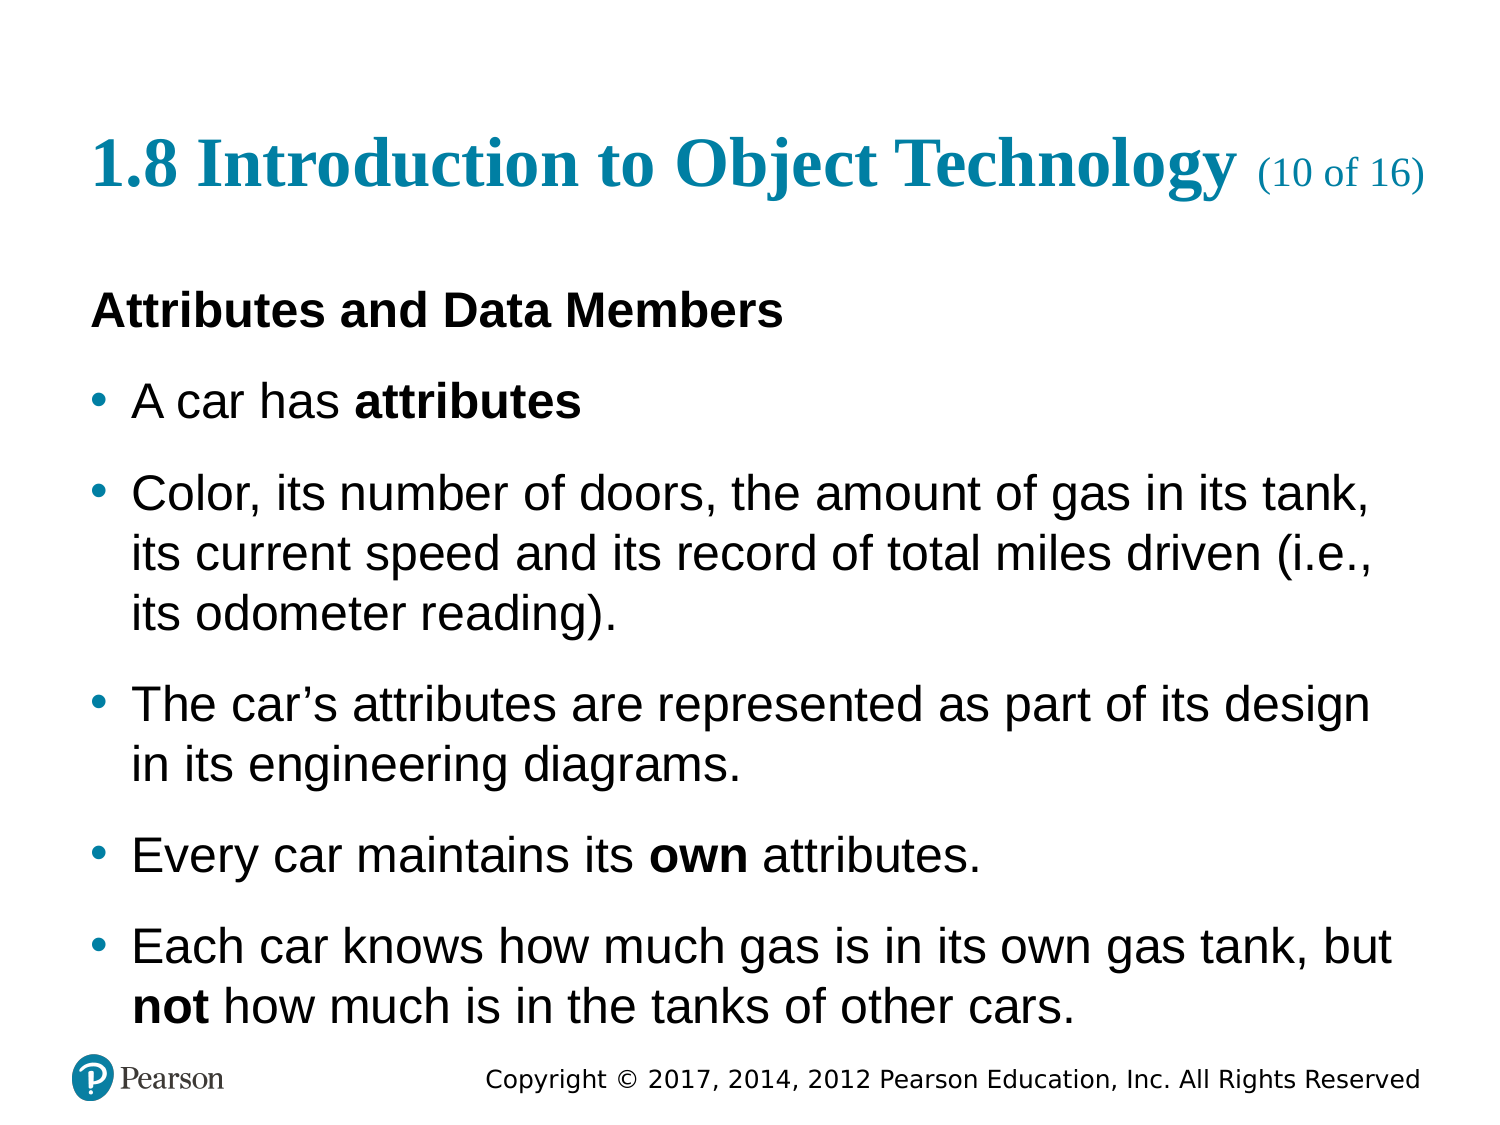

# 1.8 Introduction to Object Technology (10 of 16)
Attributes and Data Members
A car has attributes
Color, its number of doors, the amount of gas in its tank, its current speed and its record of total miles driven (i.e., its odometer reading).
The car’s attributes are represented as part of its design in its engineering diagrams.
Every car maintains its own attributes.
Each car knows how much gas is in its own gas tank, but not how much is in the tanks of other cars.